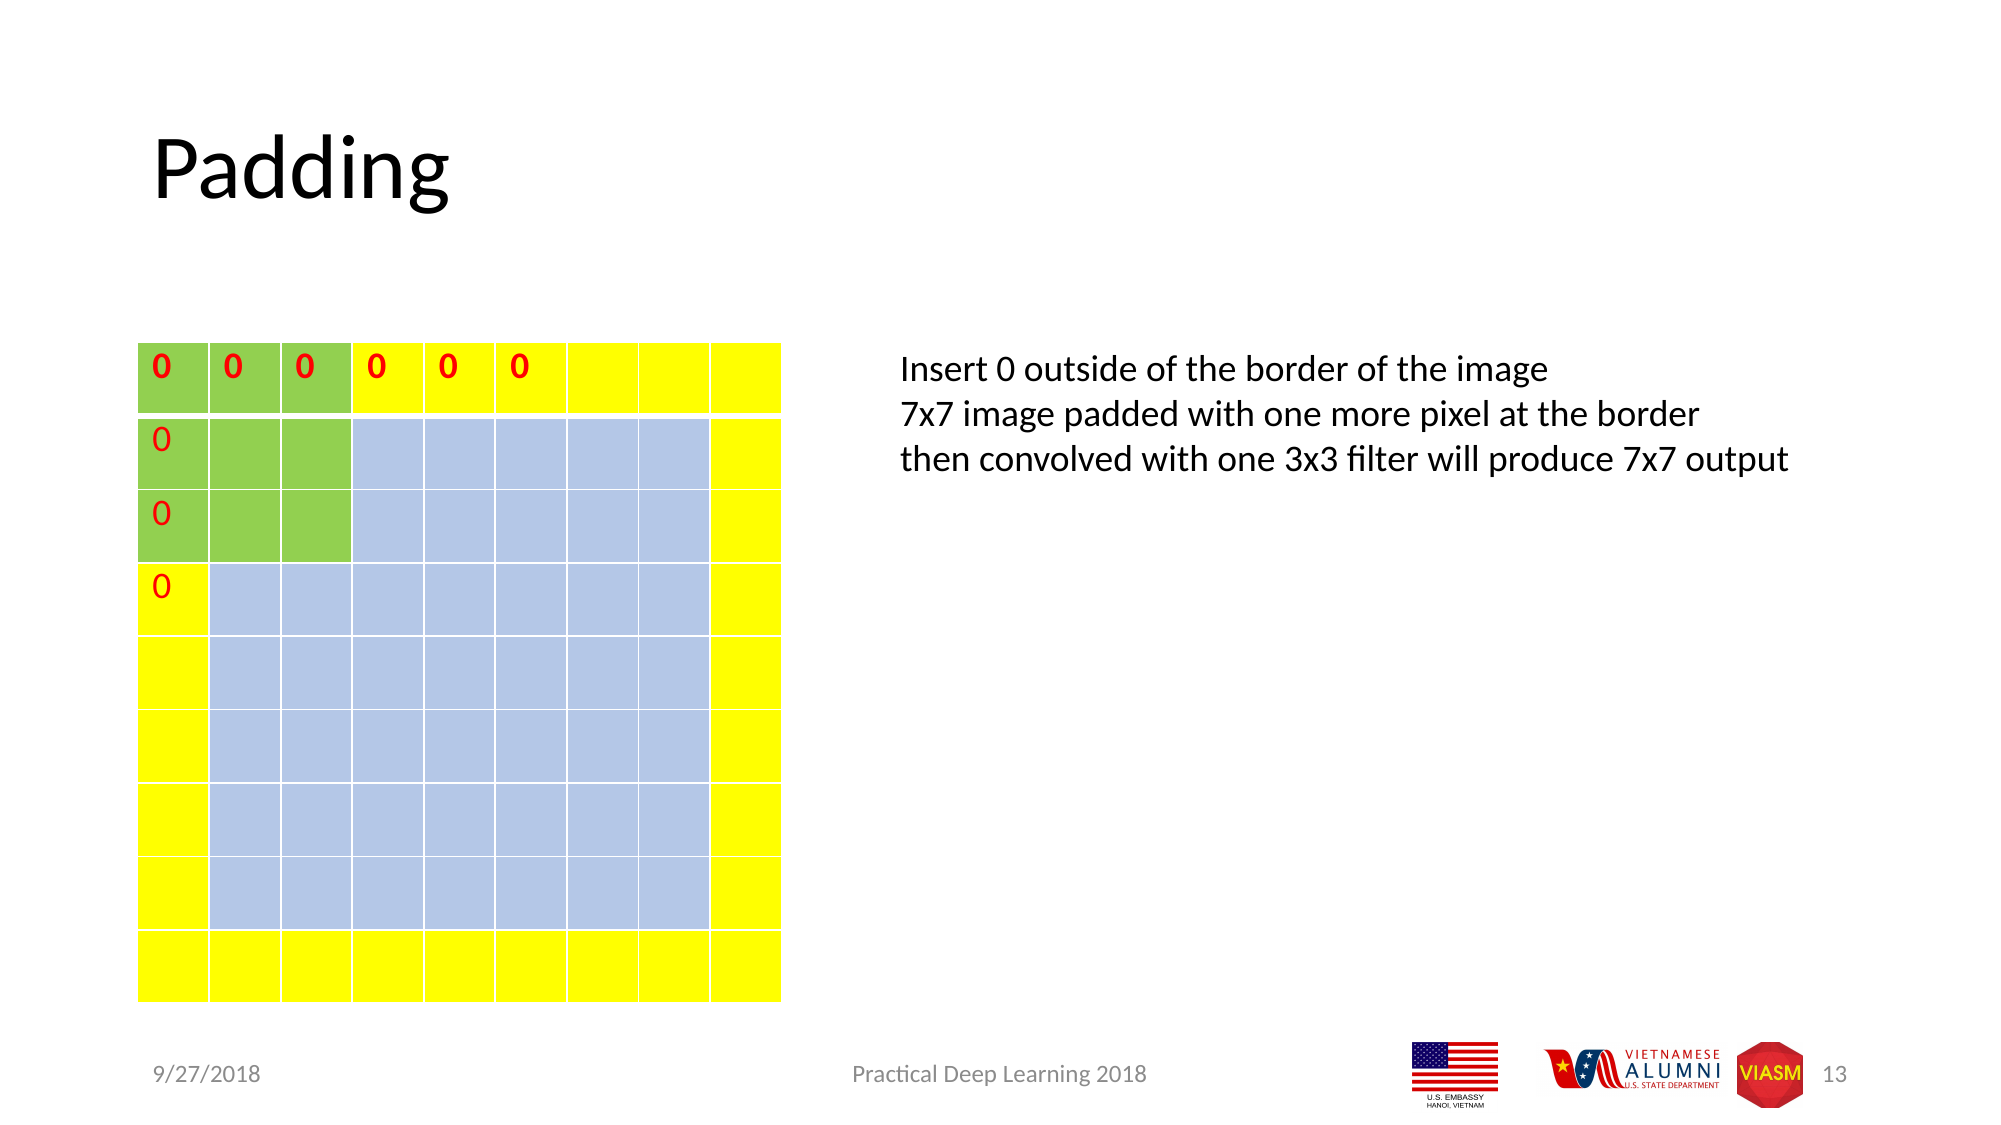

# Padding
Insert 0 outside of the border of the image
7x7 image padded with one more pixel at the border
then convolved with one 3x3 filter will produce 7x7 output
| 0 | 0 | 0 | 0 | 0 | 0 |  |  |  |
| --- | --- | --- | --- | --- | --- | --- | --- | --- |
| 0 |  |  |  |  |  |  |  |  |
| 0 |  |  |  |  |  |  |  |  |
| 0 |  |  |  |  |  |  |  |  |
|  |  |  |  |  |  |  |  |  |
|  |  |  |  |  |  |  |  |  |
|  |  |  |  |  |  |  |  |  |
|  |  |  |  |  |  |  |  |  |
|  |  |  |  |  |  |  |  |  |
9/27/2018
Practical Deep Learning 2018
13